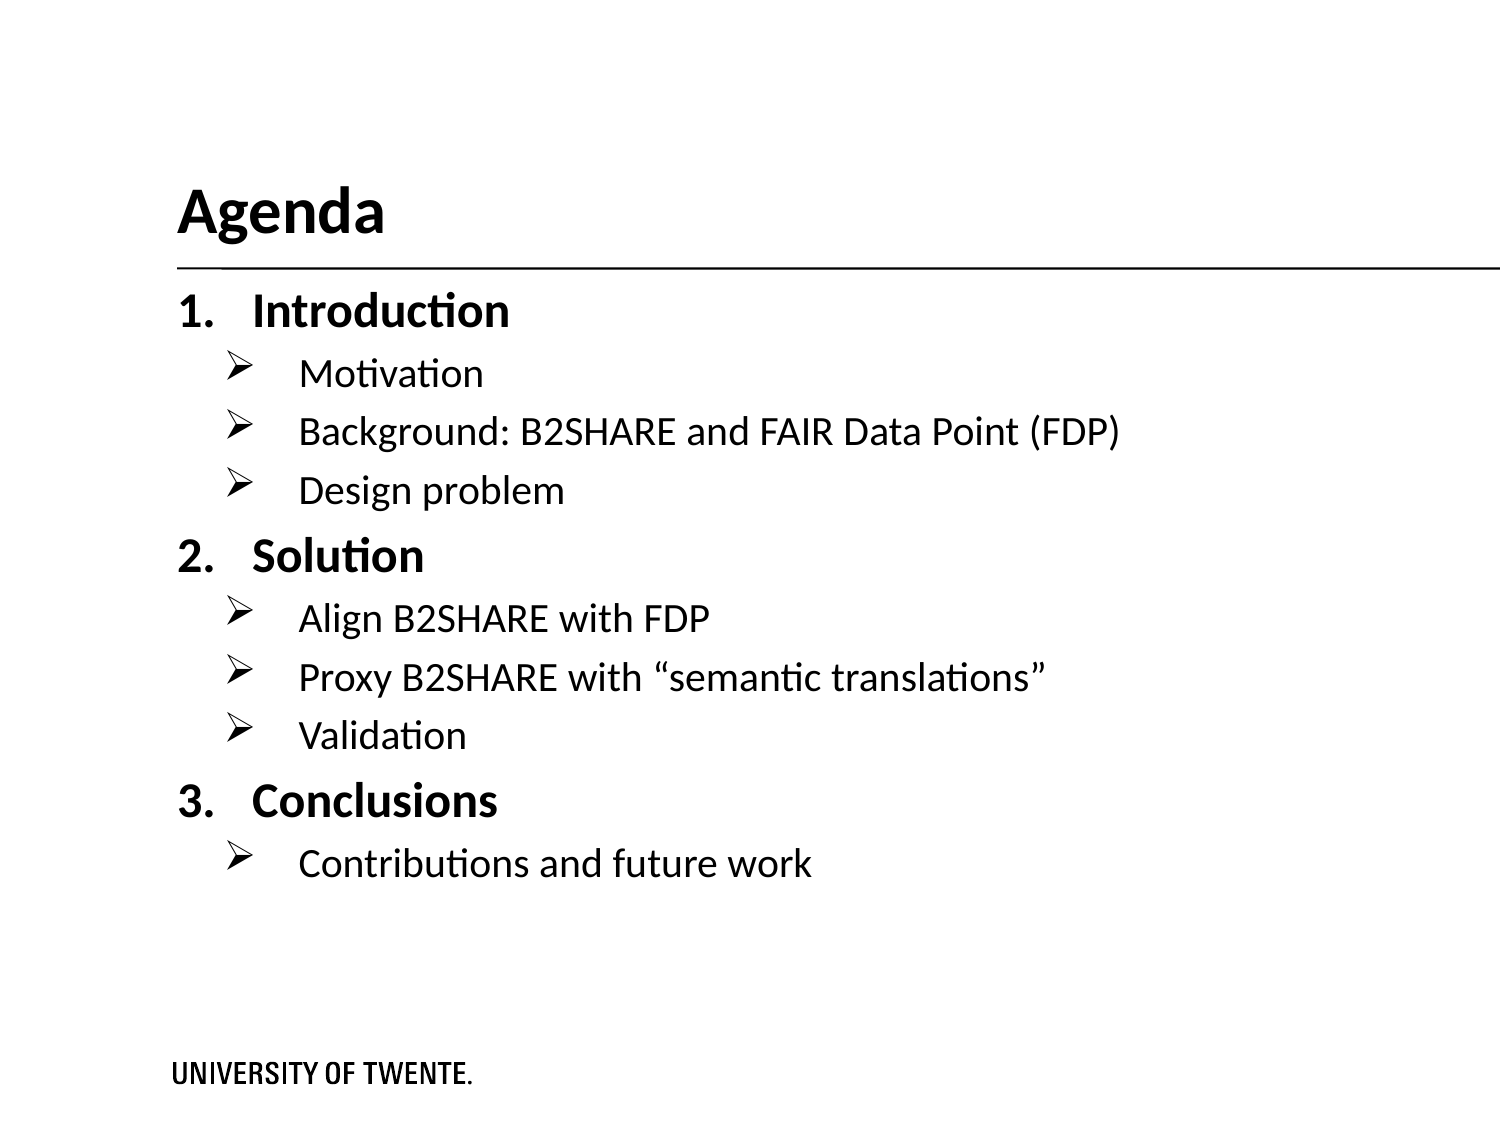

# Agenda
Introduction
Motivation
Background: B2SHARE and FAIR Data Point (FDP)
Design problem
Solution
Align B2SHARE with FDP
Proxy B2SHARE with “semantic translations”
Validation
Conclusions
Contributions and future work